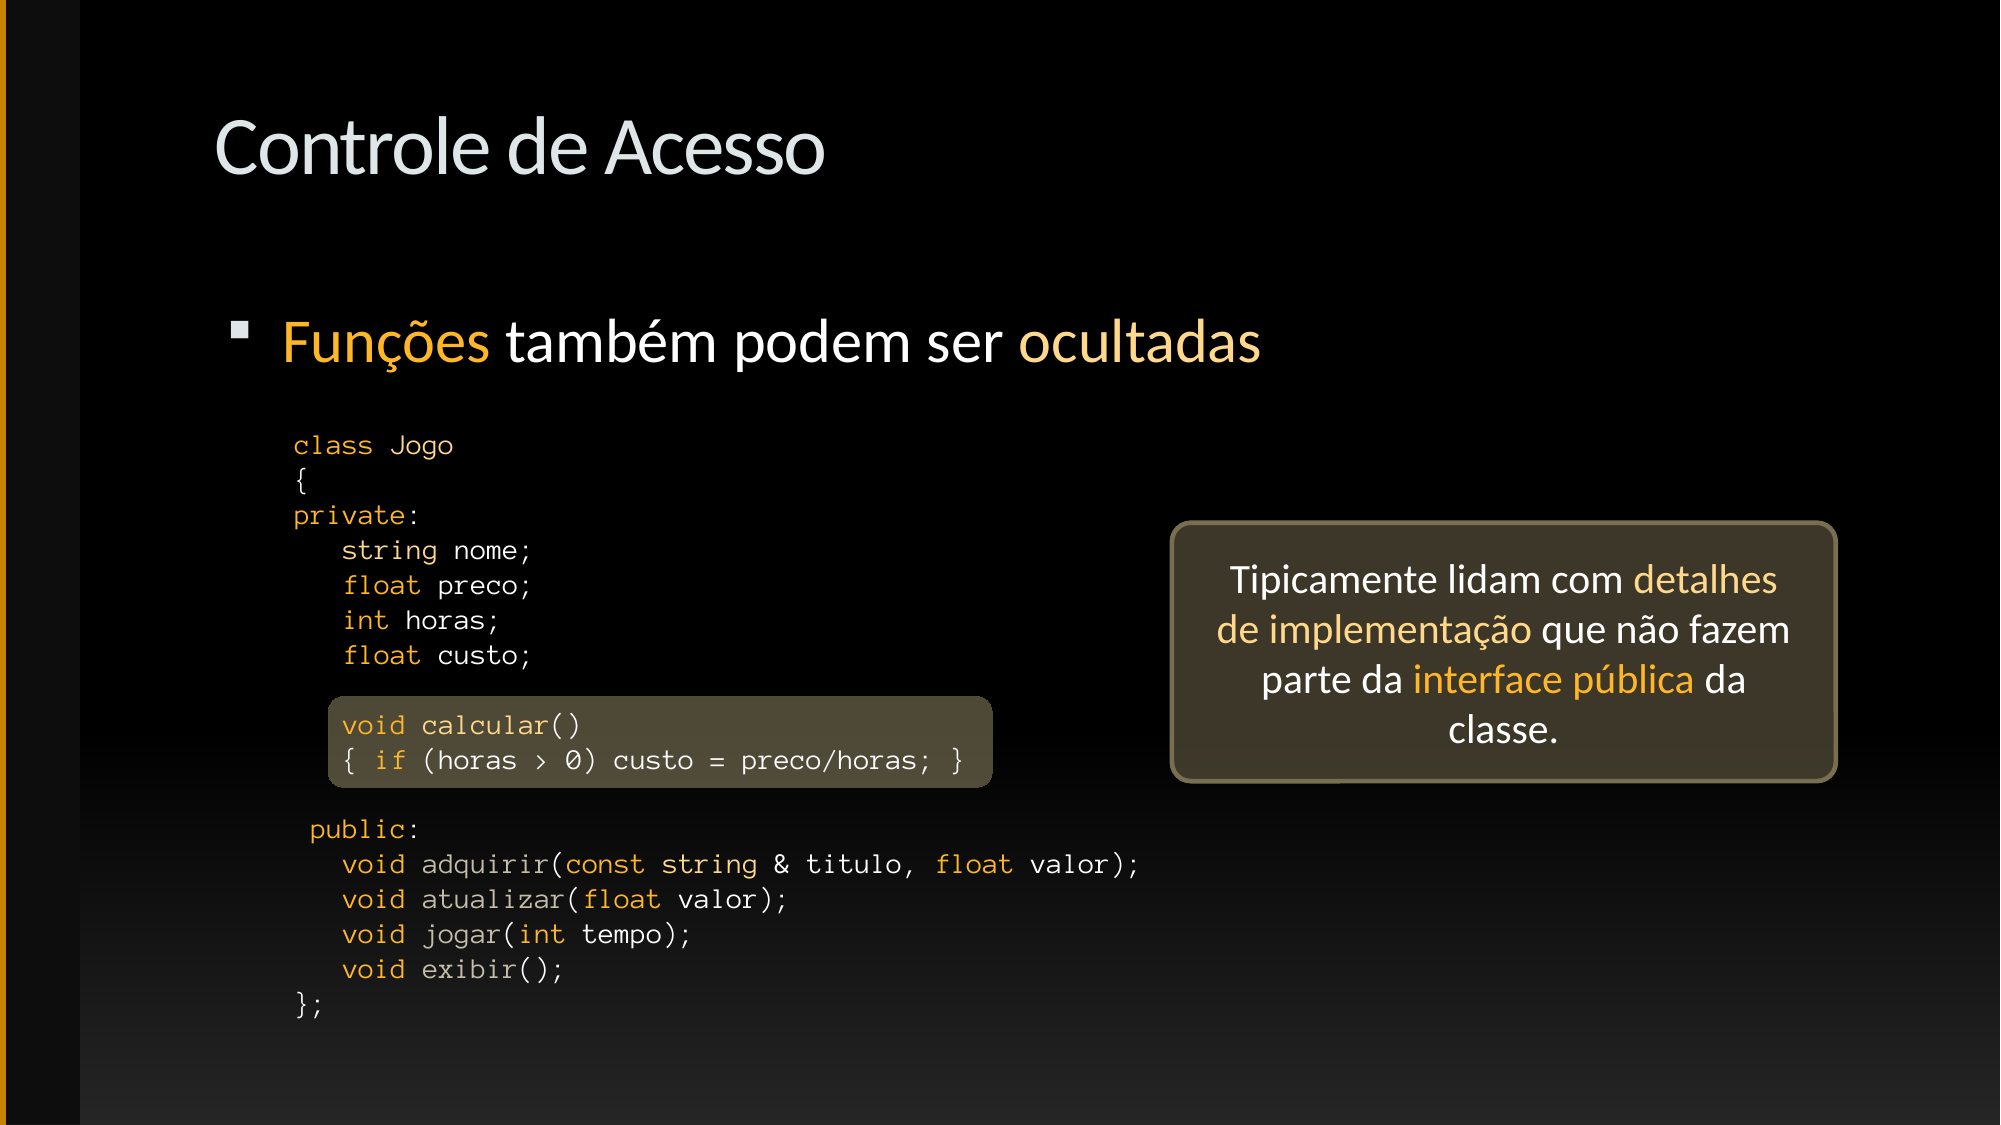

# Controle de Acesso
Funções também podem ser ocultadas
class Jogo
{
private:
   string nome;
   float preco;
   int horas;
   float custo;
   void calcular()
   { if (horas > 0) custo = preco/horas; }
 public:
   void adquirir(const string & titulo, float valor);
   void atualizar(float valor);
   void jogar(int tempo);
   void exibir();
};
Tipicamente lidam com detalhes de implementação que não fazem parte da interface pública da classe.